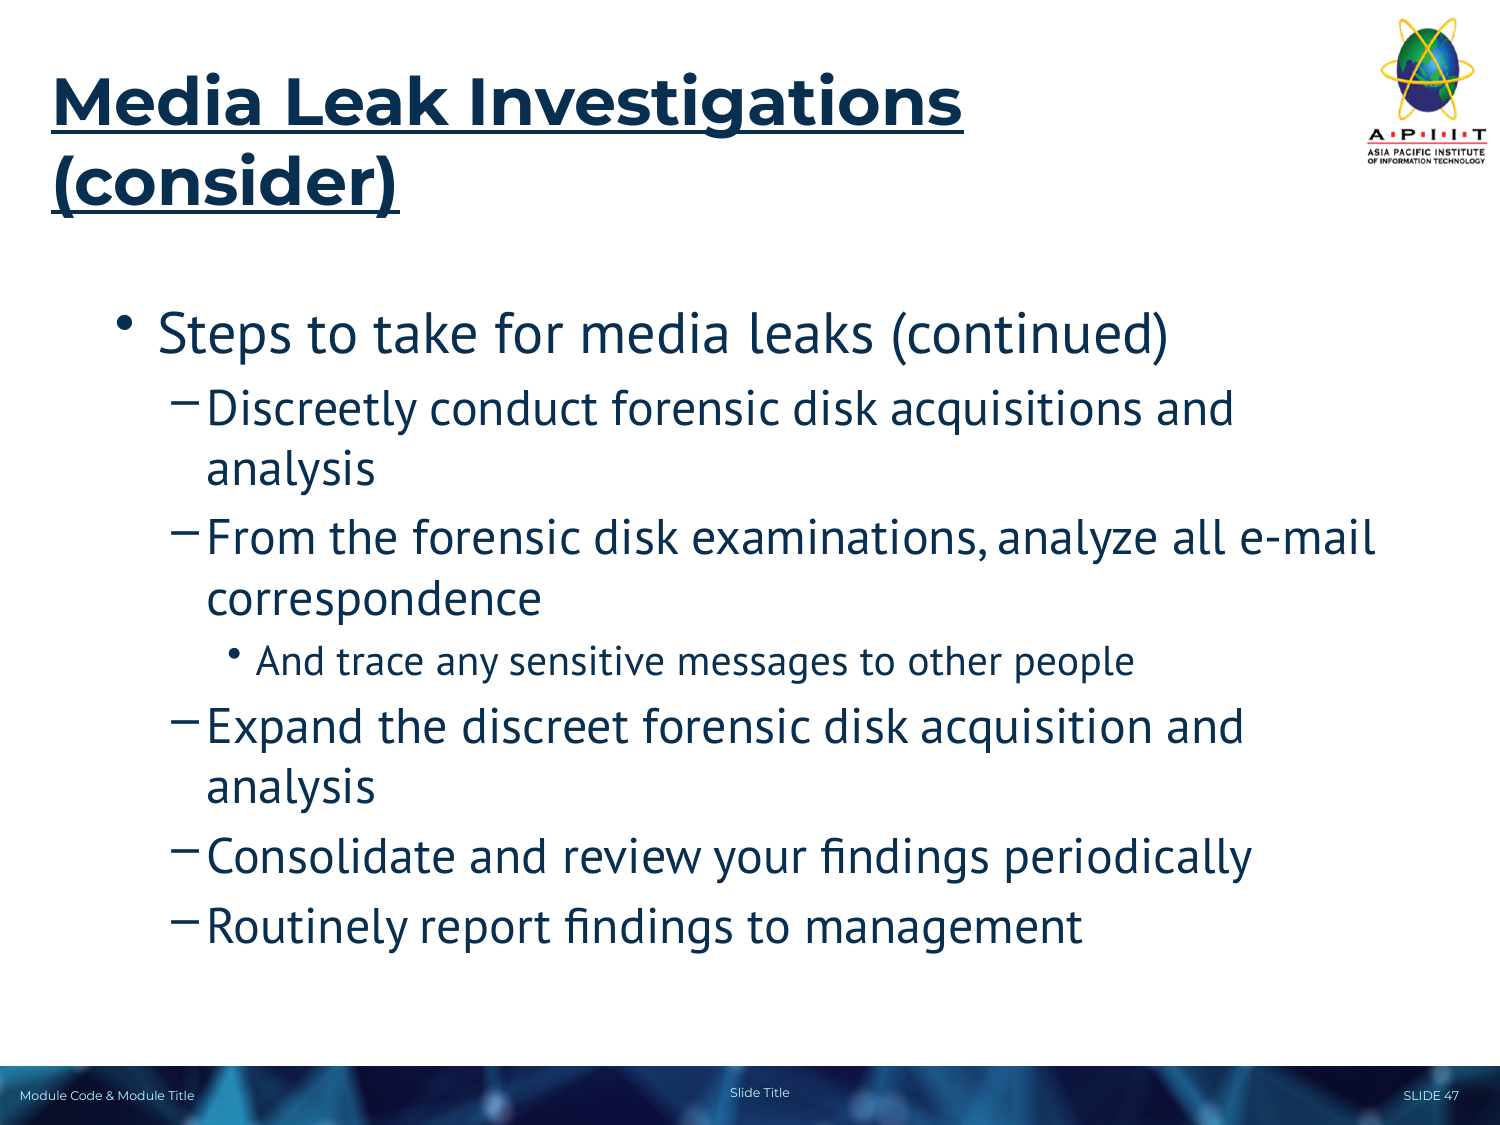

# Media Leak Investigations (consider)
Steps to take for media leaks (continued)
Discreetly conduct forensic disk acquisitions and analysis
From the forensic disk examinations, analyze all e-mail correspondence
And trace any sensitive messages to other people
Expand the discreet forensic disk acquisition and analysis
Consolidate and review your findings periodically
Routinely report findings to management